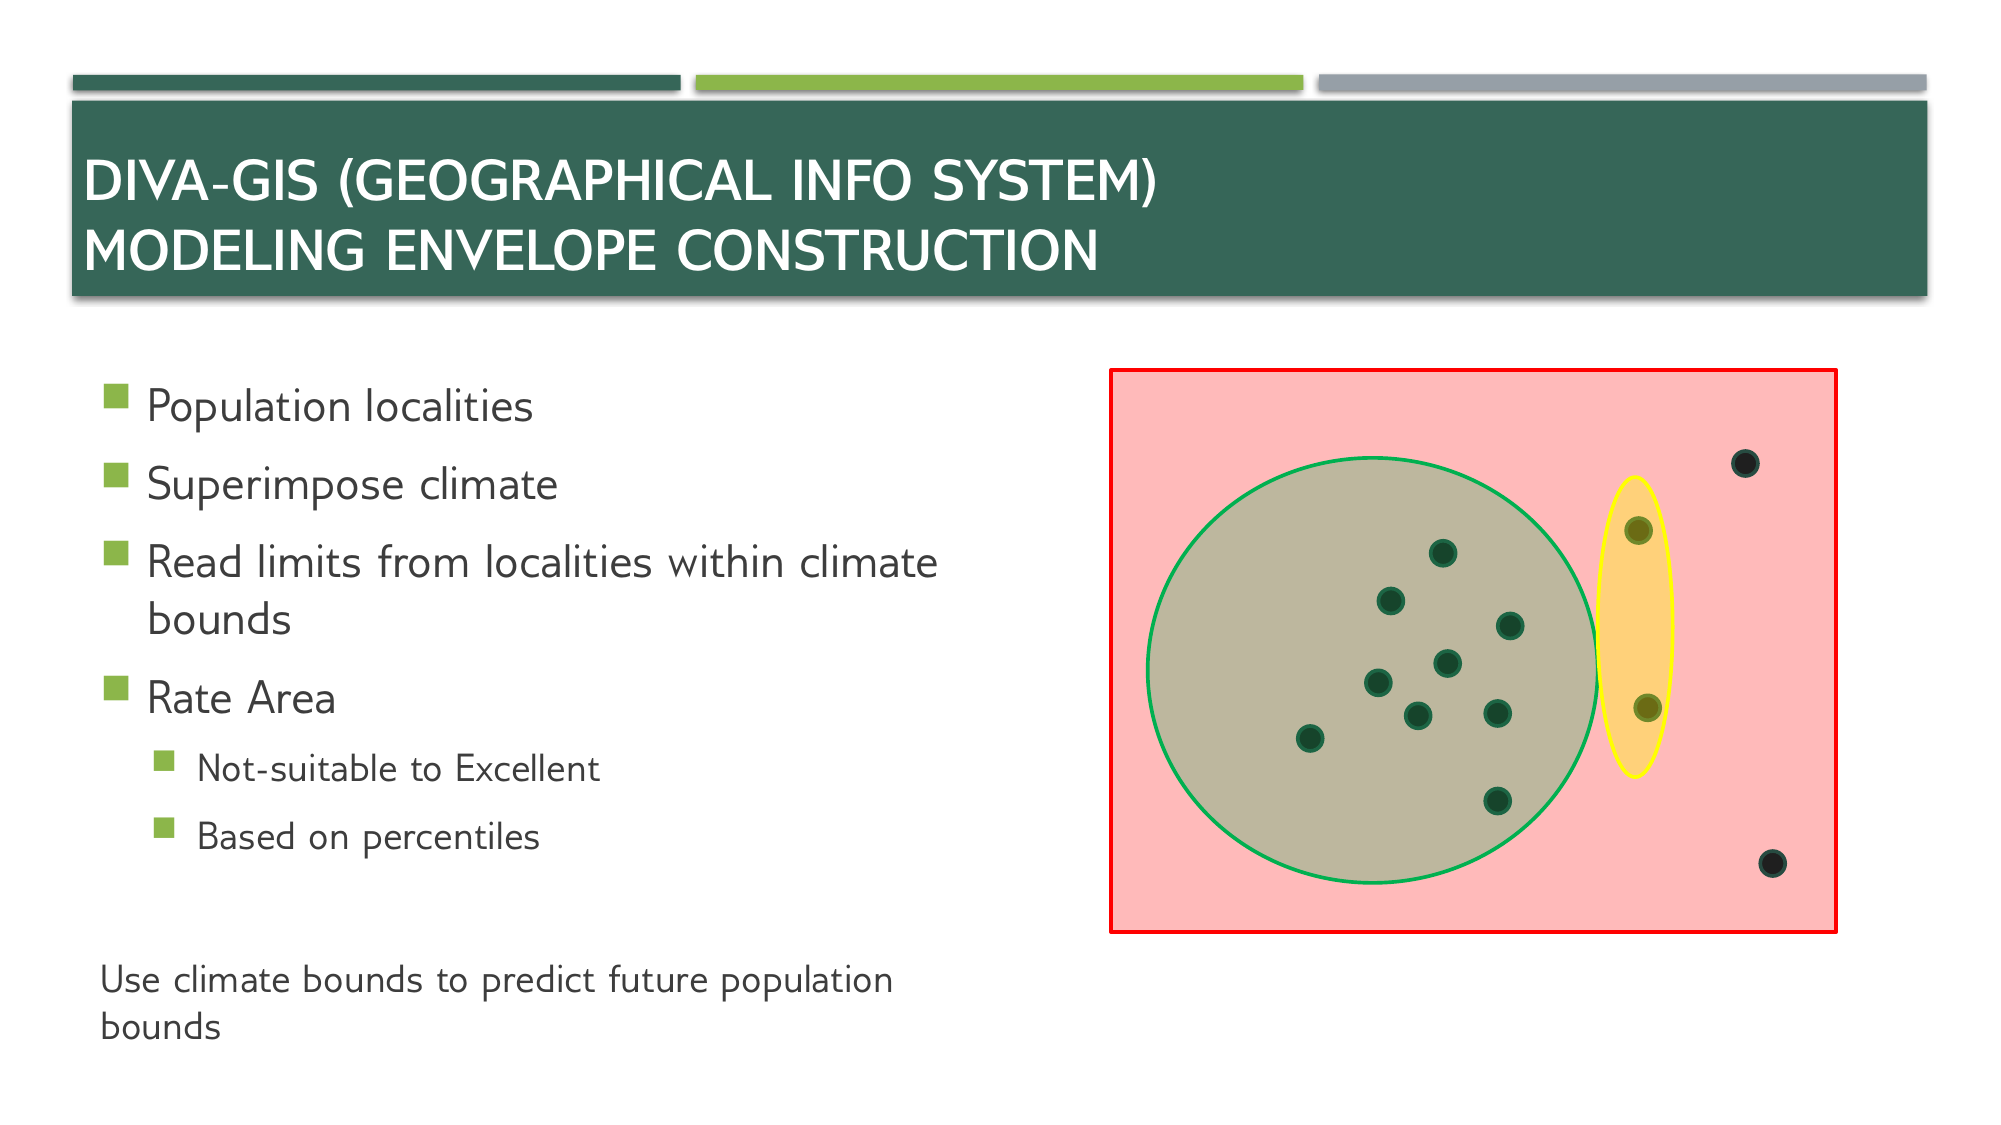

# DIVA-GIS (Geographical Info System) Modeling Envelope Construction
Population localities
Superimpose climate
Read limits from localities within climate bounds
Rate Area
Not-suitable to Excellent
Based on percentiles

Use climate bounds to predict future population bounds